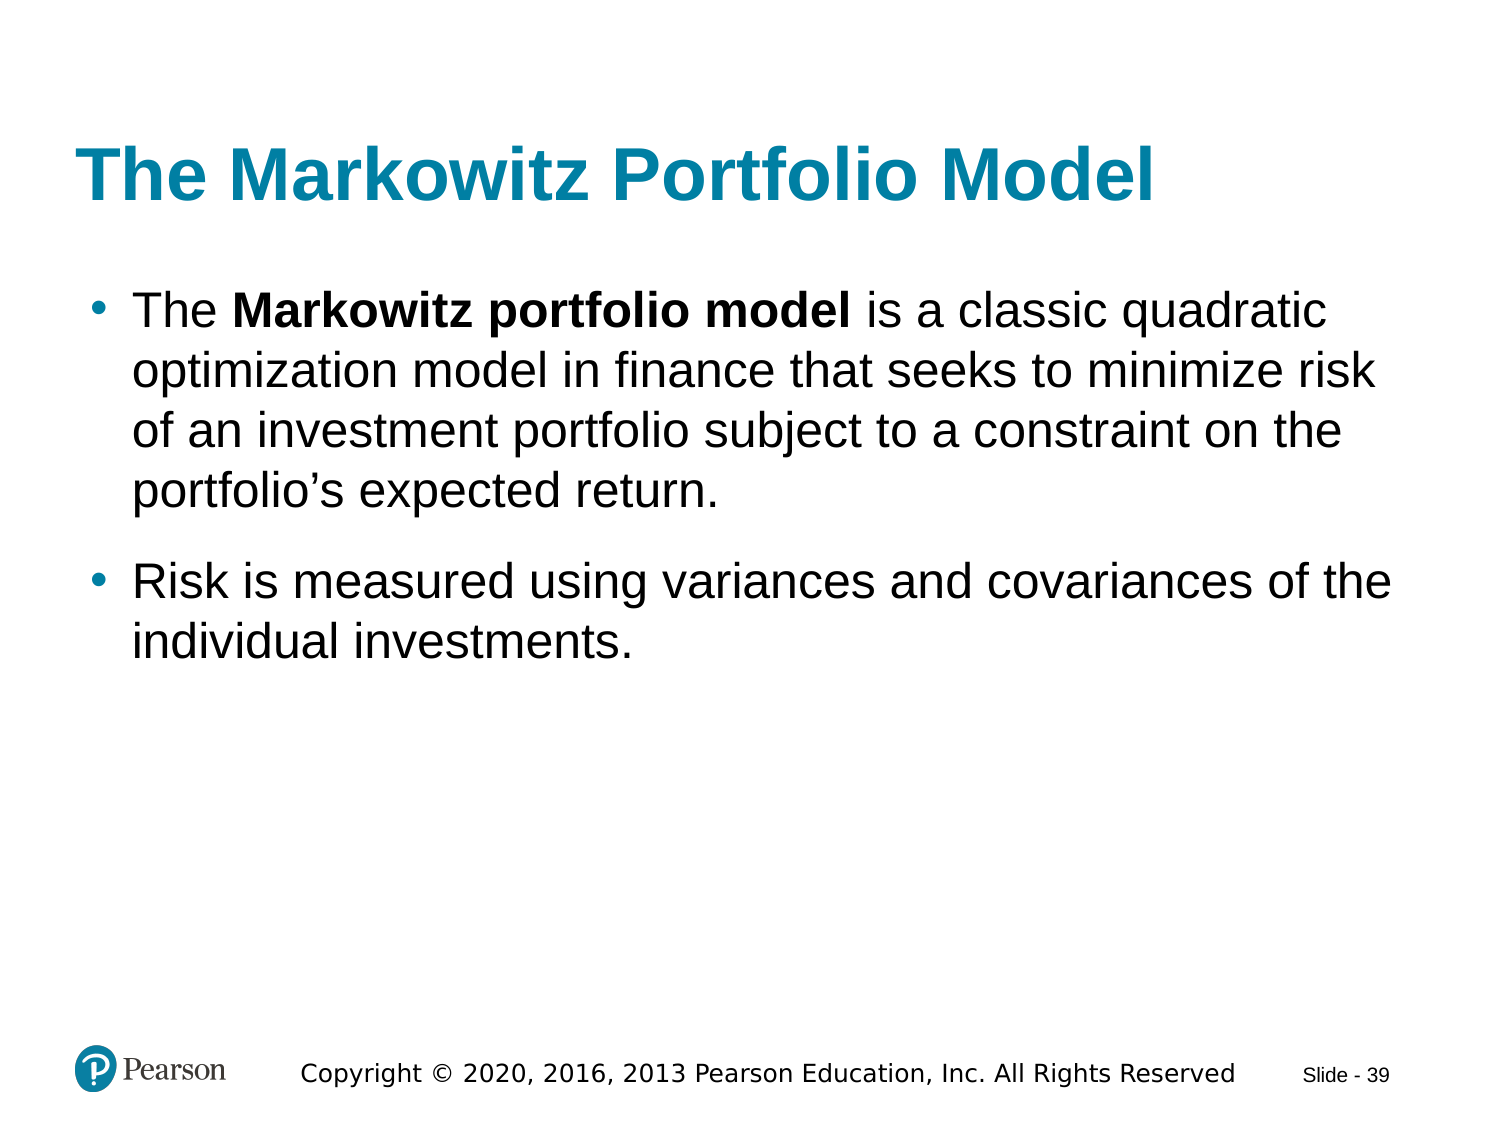

# The Markowitz Portfolio Model
The Markowitz portfolio model is a classic quadratic optimization model in finance that seeks to minimize risk of an investment portfolio subject to a constraint on the portfolio’s expected return.
Risk is measured using variances and covariances of the individual investments.